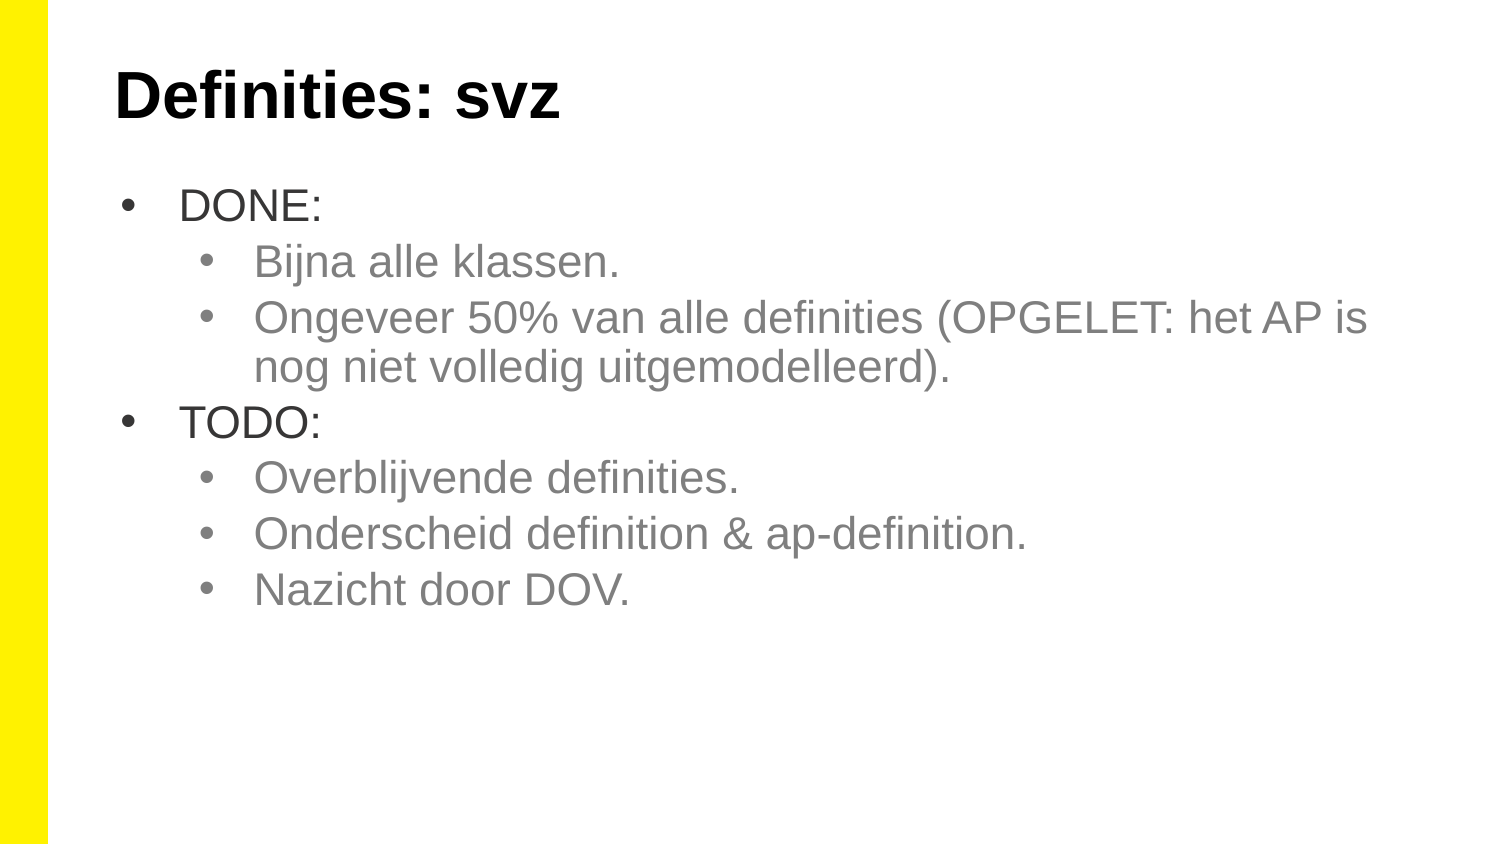

Definities: svz
DONE:
Bijna alle klassen.
Ongeveer 50% van alle definities (OPGELET: het AP is nog niet volledig uitgemodelleerd).
TODO:
Overblijvende definities.
Onderscheid definition & ap-definition.
Nazicht door DOV.